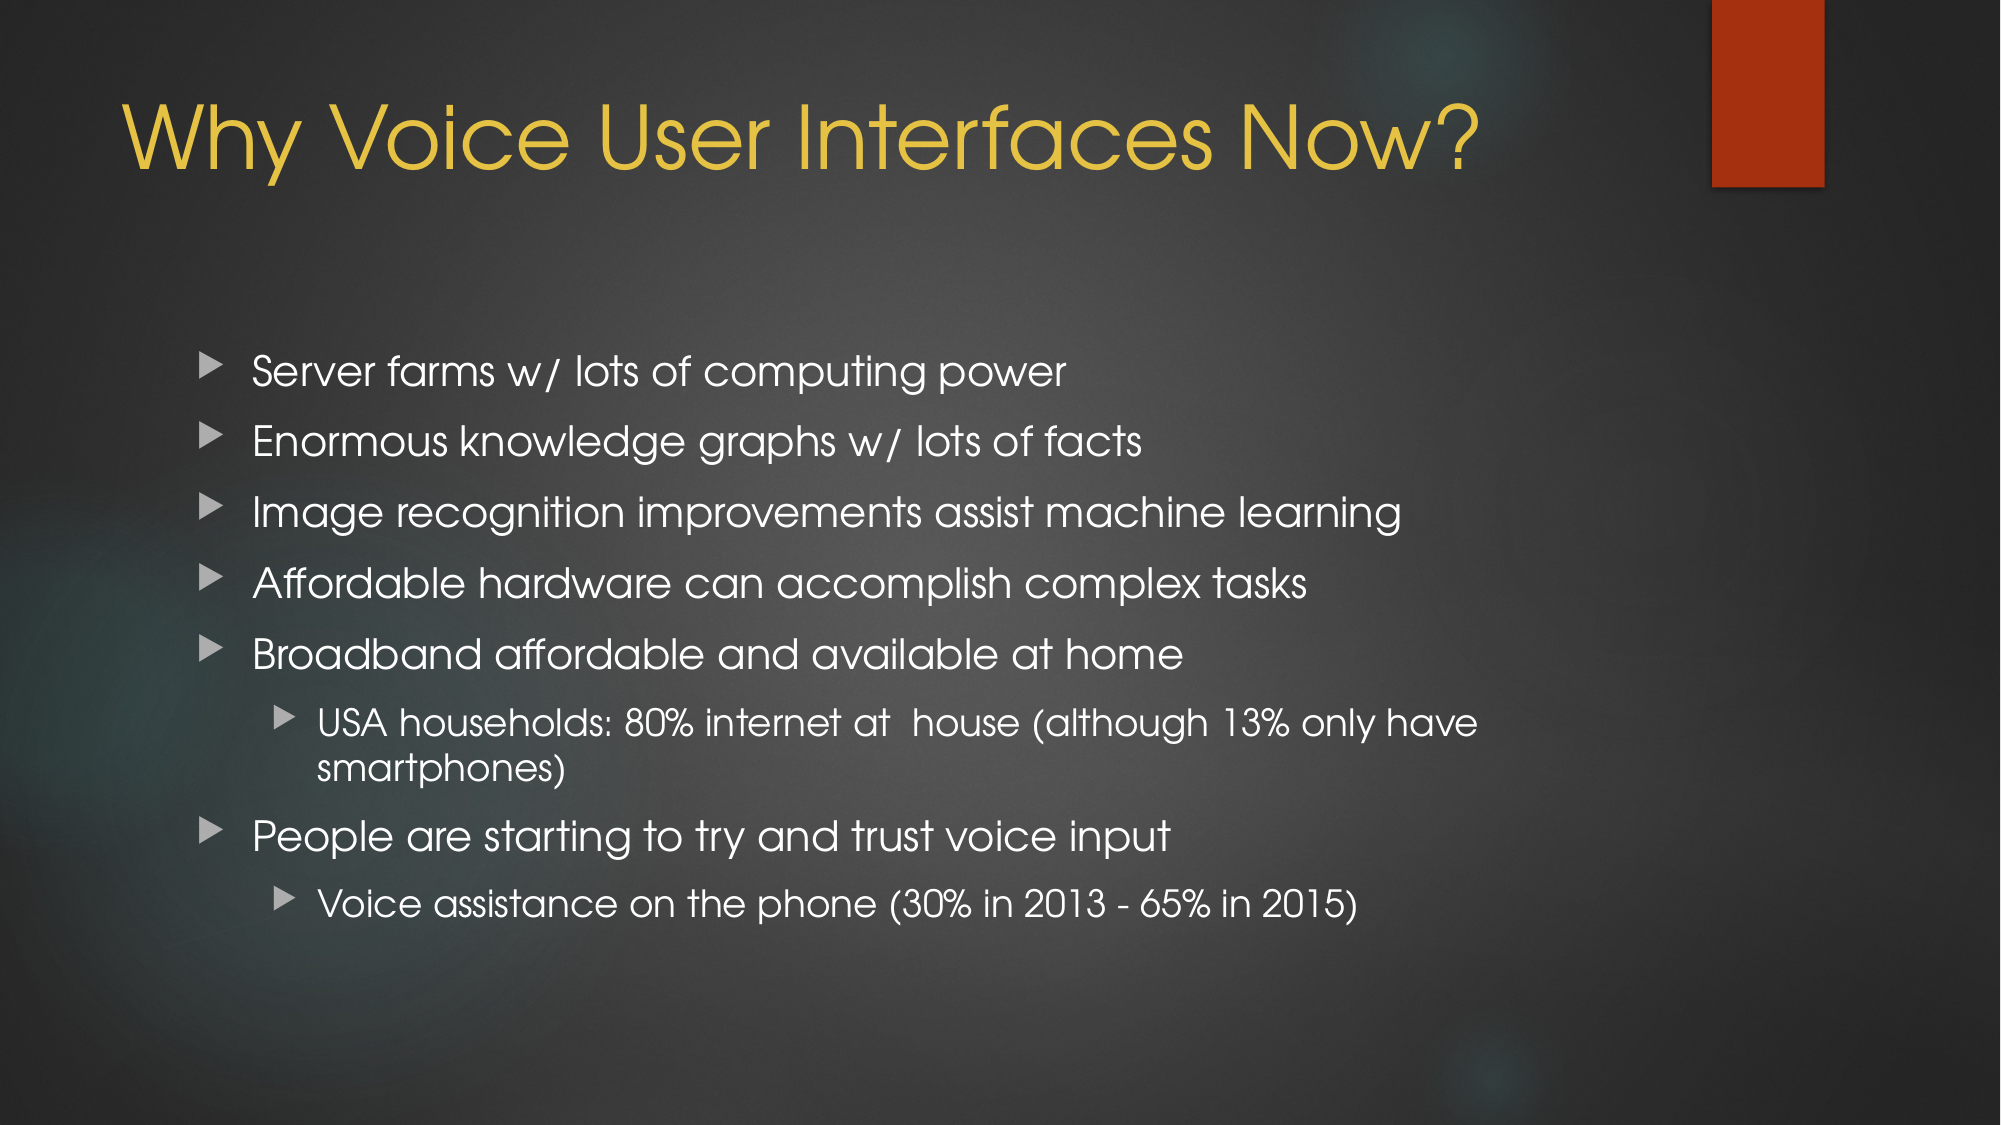

# Why Voice User Interfaces Now?
Server farms w/ lots of computing power
Enormous knowledge graphs w/ lots of facts
Image recognition improvements assist machine learning
Affordable hardware can accomplish complex tasks
Broadband affordable and available at home
USA households: 80% internet at  house (although 13% only have smartphones)
People are starting to try and trust voice input
Voice assistance on the phone (30% in 2013 - 65% in 2015)